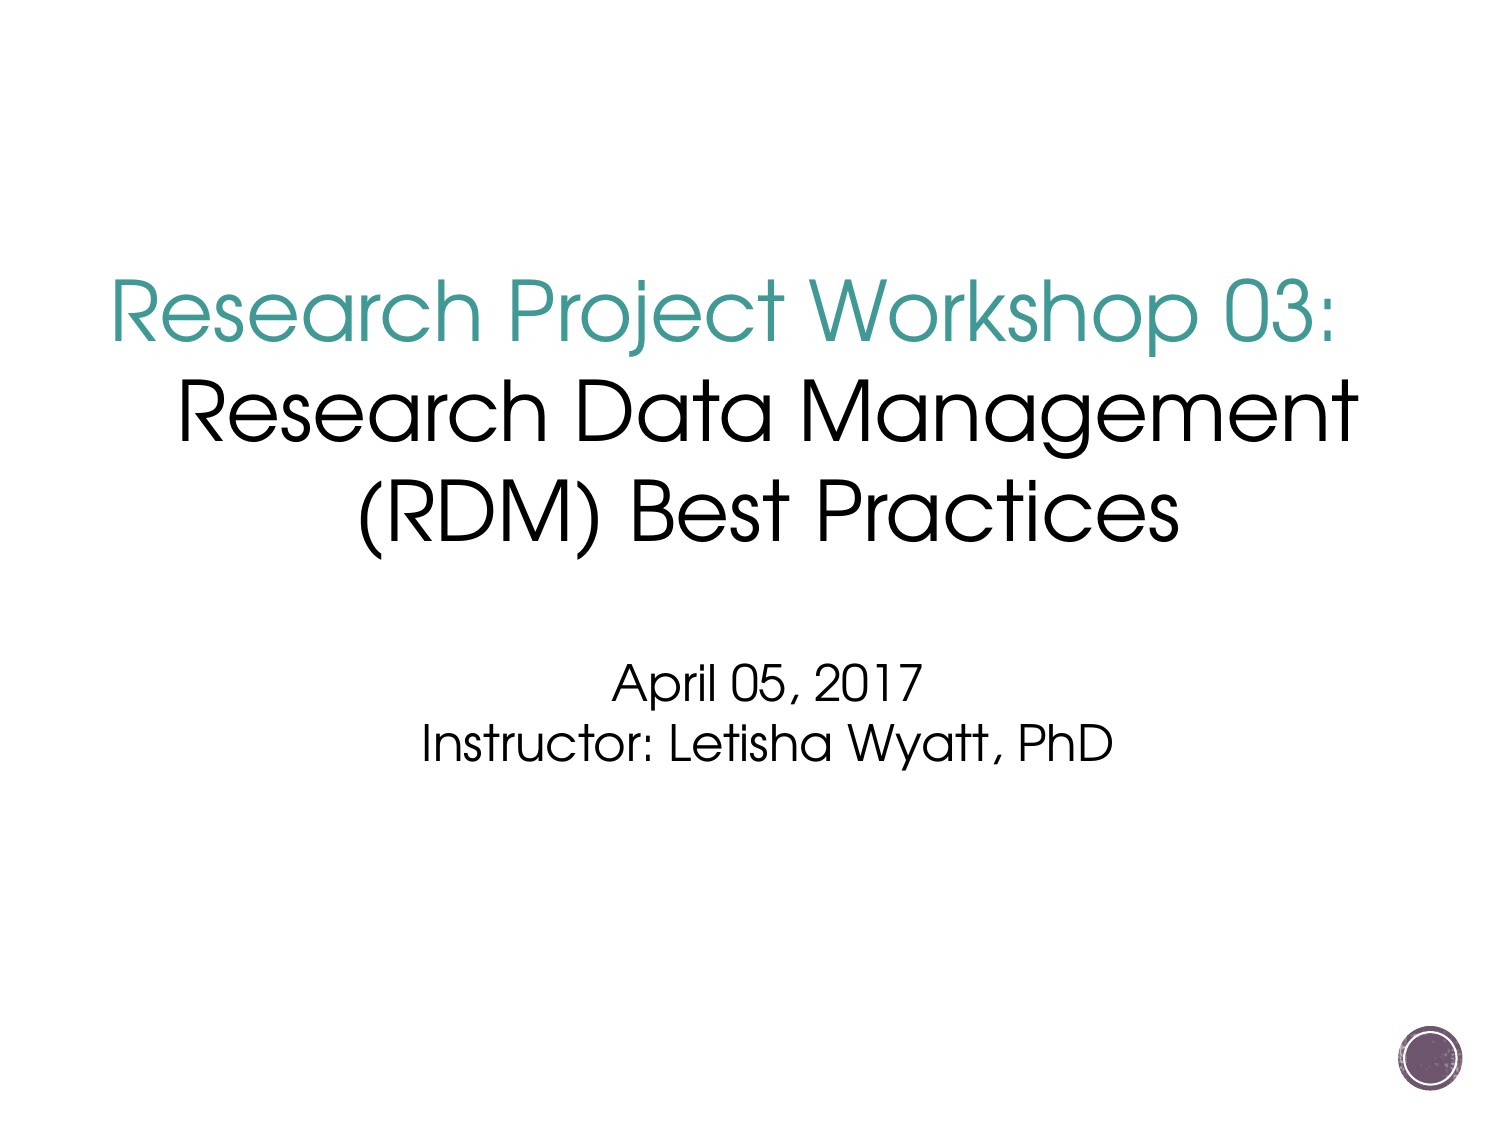

Research Project Workshop 03:
Research Data Management (RDM) Best Practices
April 05, 2017
Instructor: Letisha Wyatt, PhD